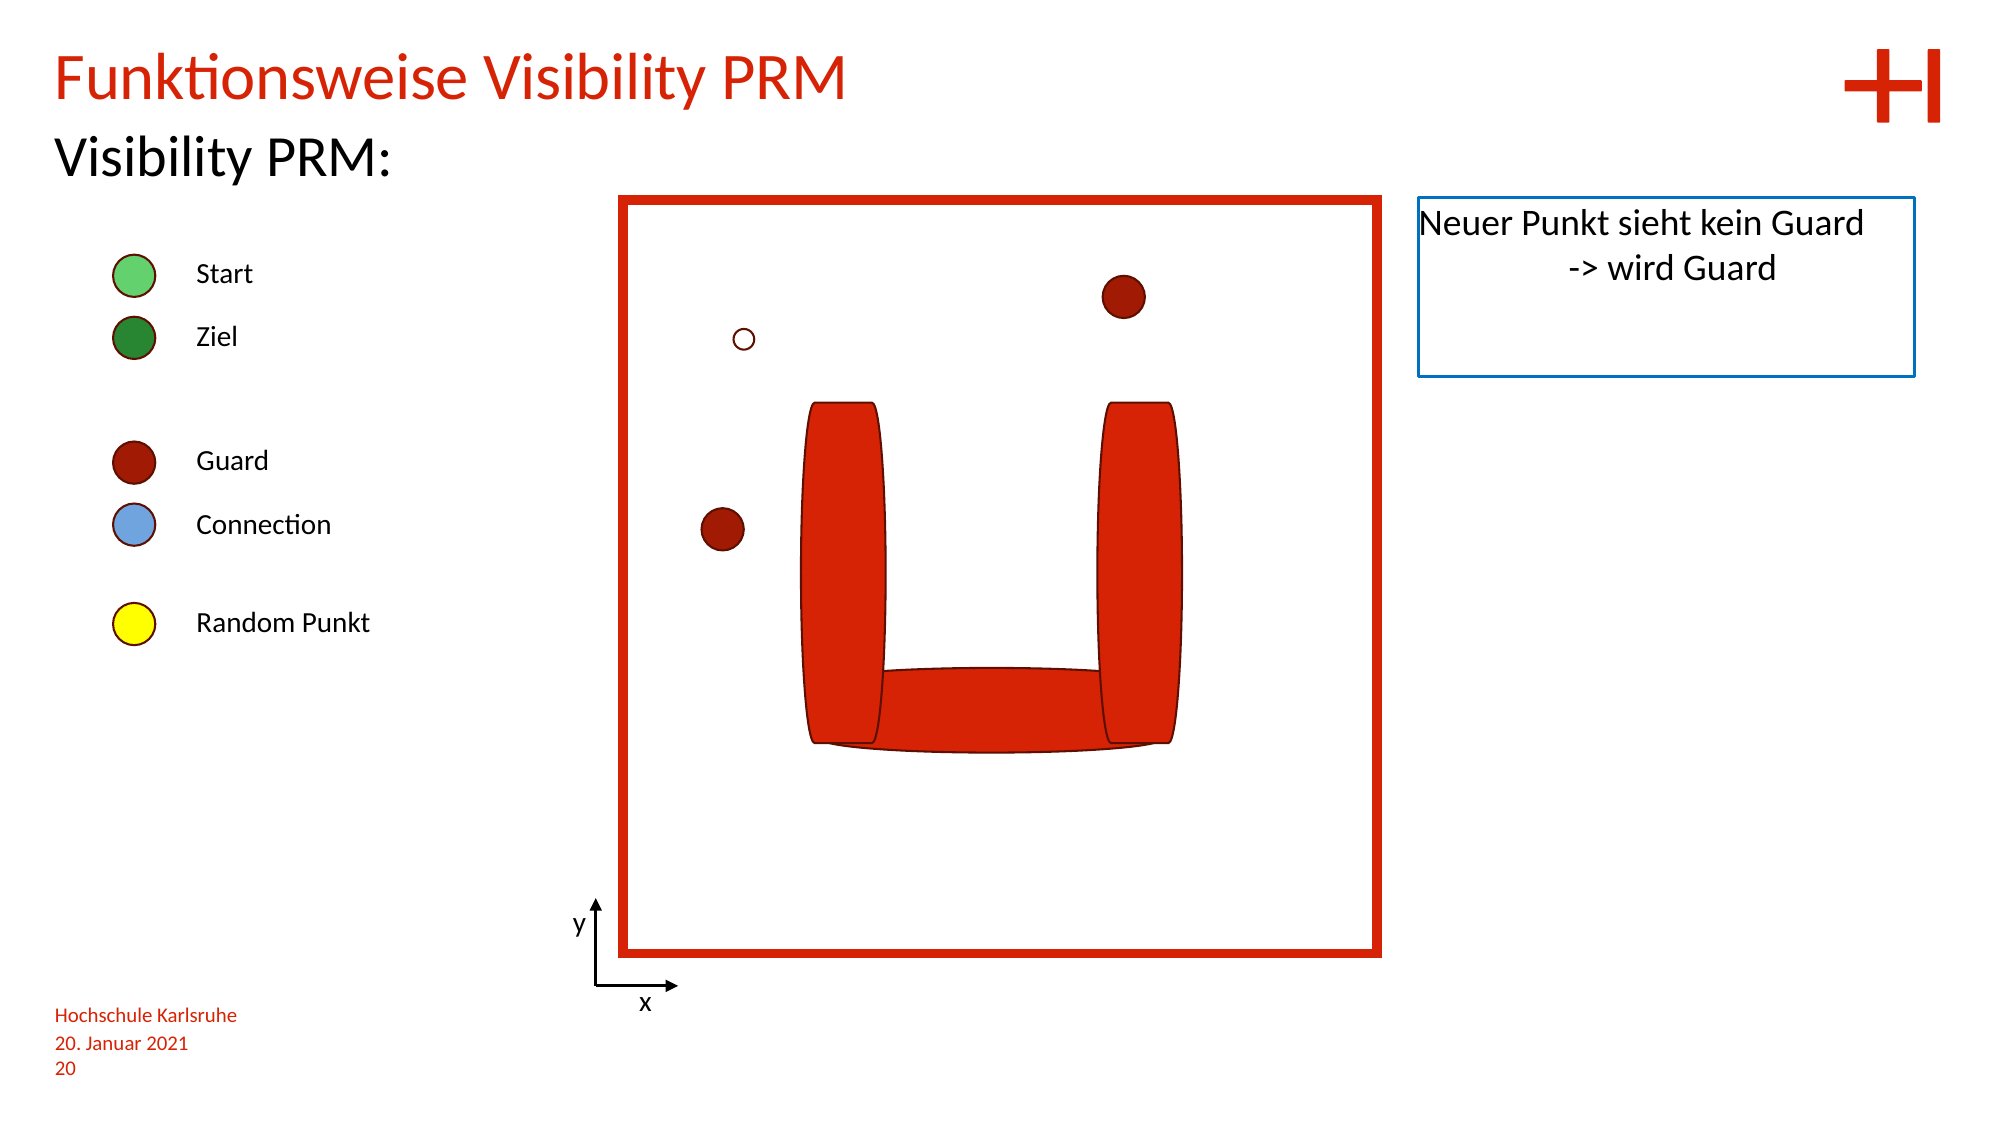

Funktionsweise Visibility PRM
Visibility PRM:

Neuer Punkt sieht kein Guard
	-> wird Guard

Start

Ziel

Guard

Connection

Random Punkt

y
x
Hochschule Karlsruhe
20. Januar 2021
20